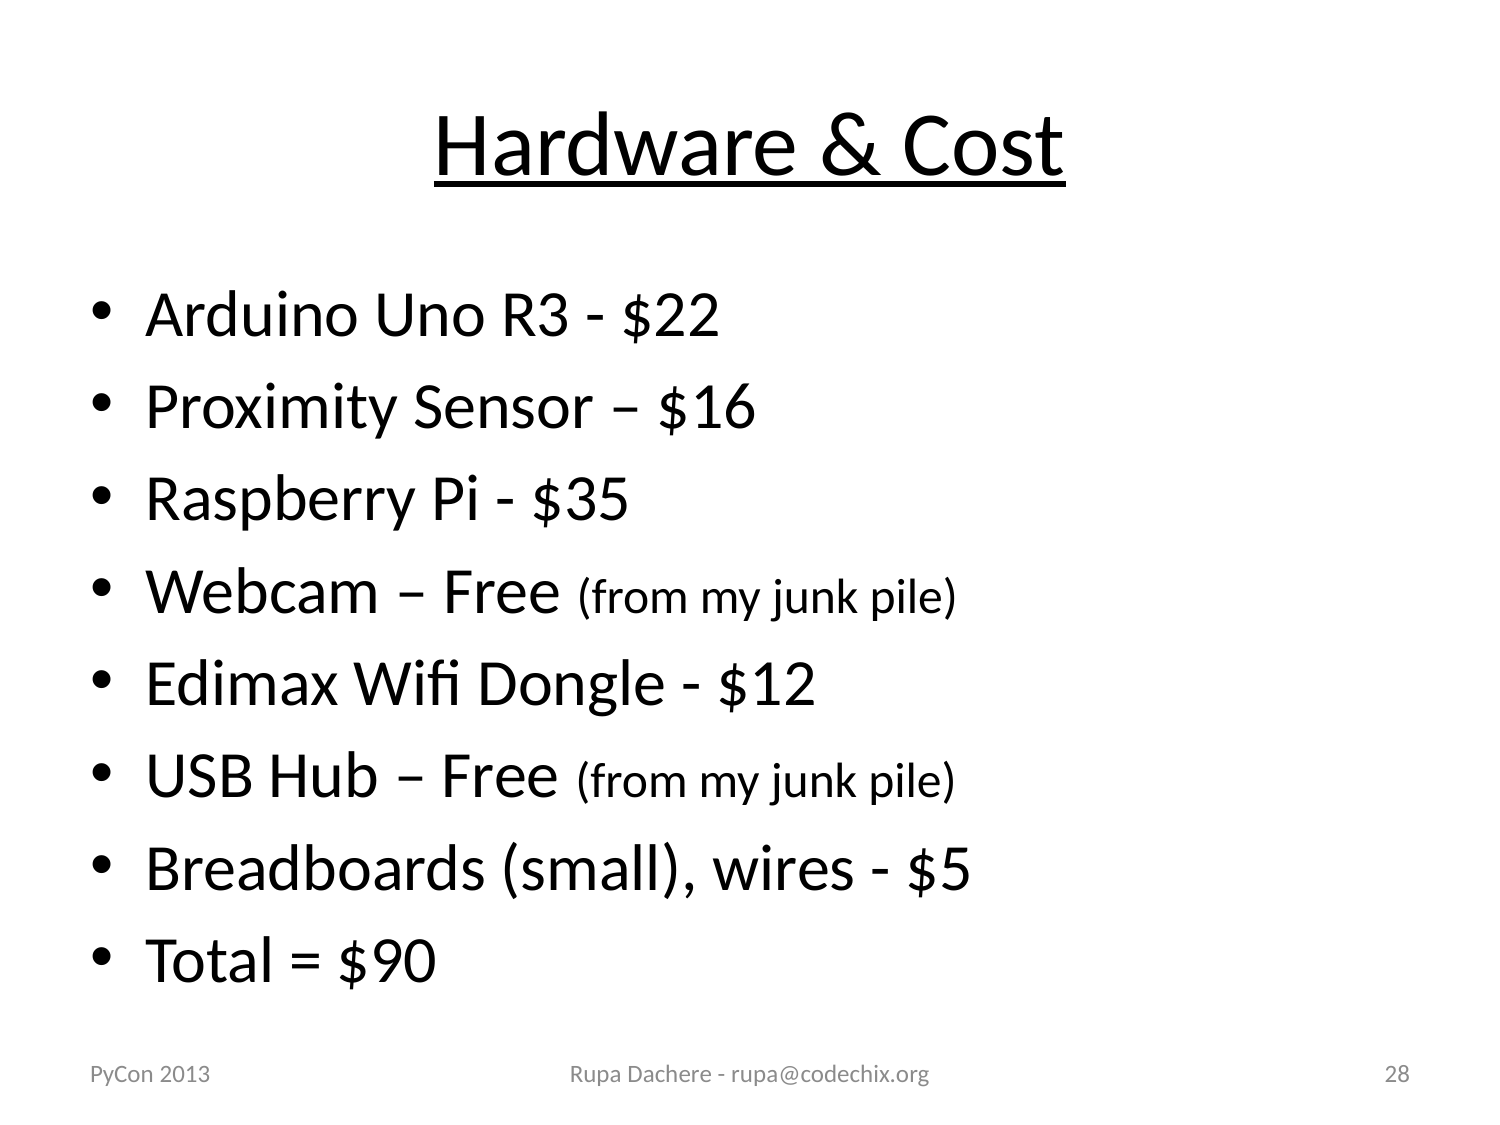

# Hardware & Cost
Arduino Uno R3 - $22
Proximity Sensor – $16
Raspberry Pi - $35
Webcam – Free (from my junk pile)
Edimax Wifi Dongle - $12
USB Hub – Free (from my junk pile)
Breadboards (small), wires - $5
Total = $90

PyCon 2013
Rupa Dachere - rupa@codechix.org
28